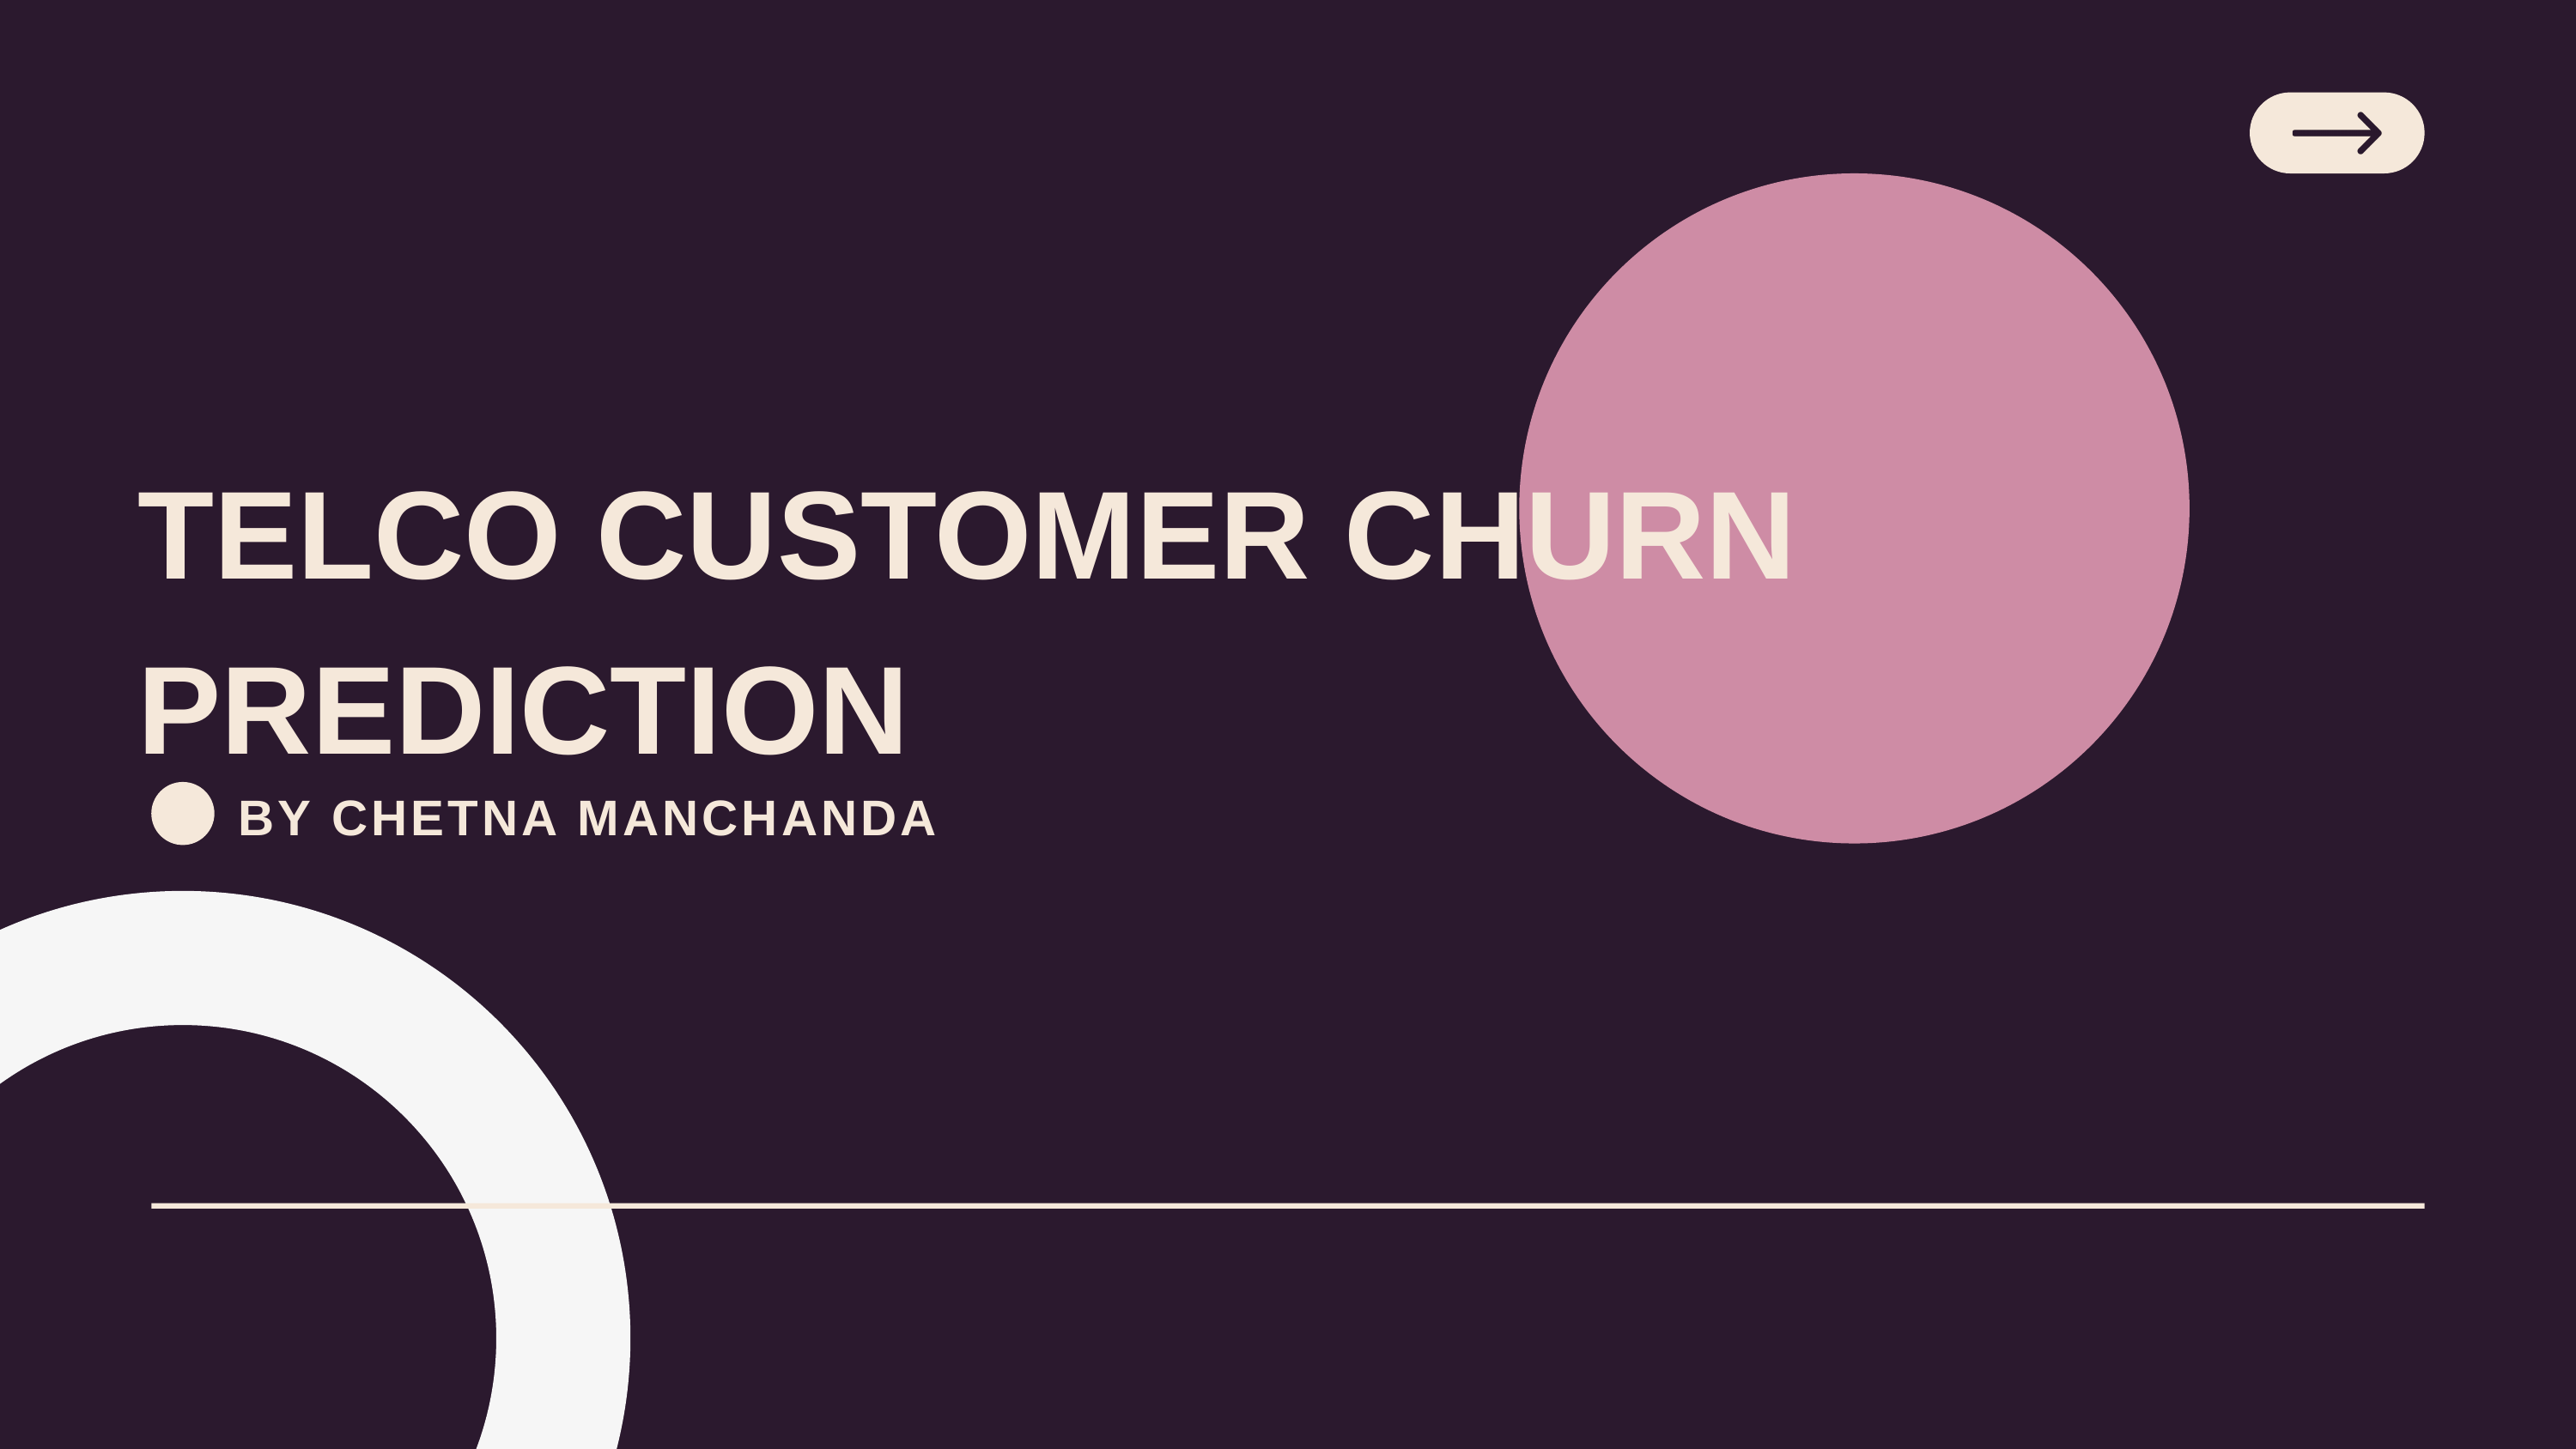

TELCO CUSTOMER CHURN PREDICTION
BY CHETNA MANCHANDA